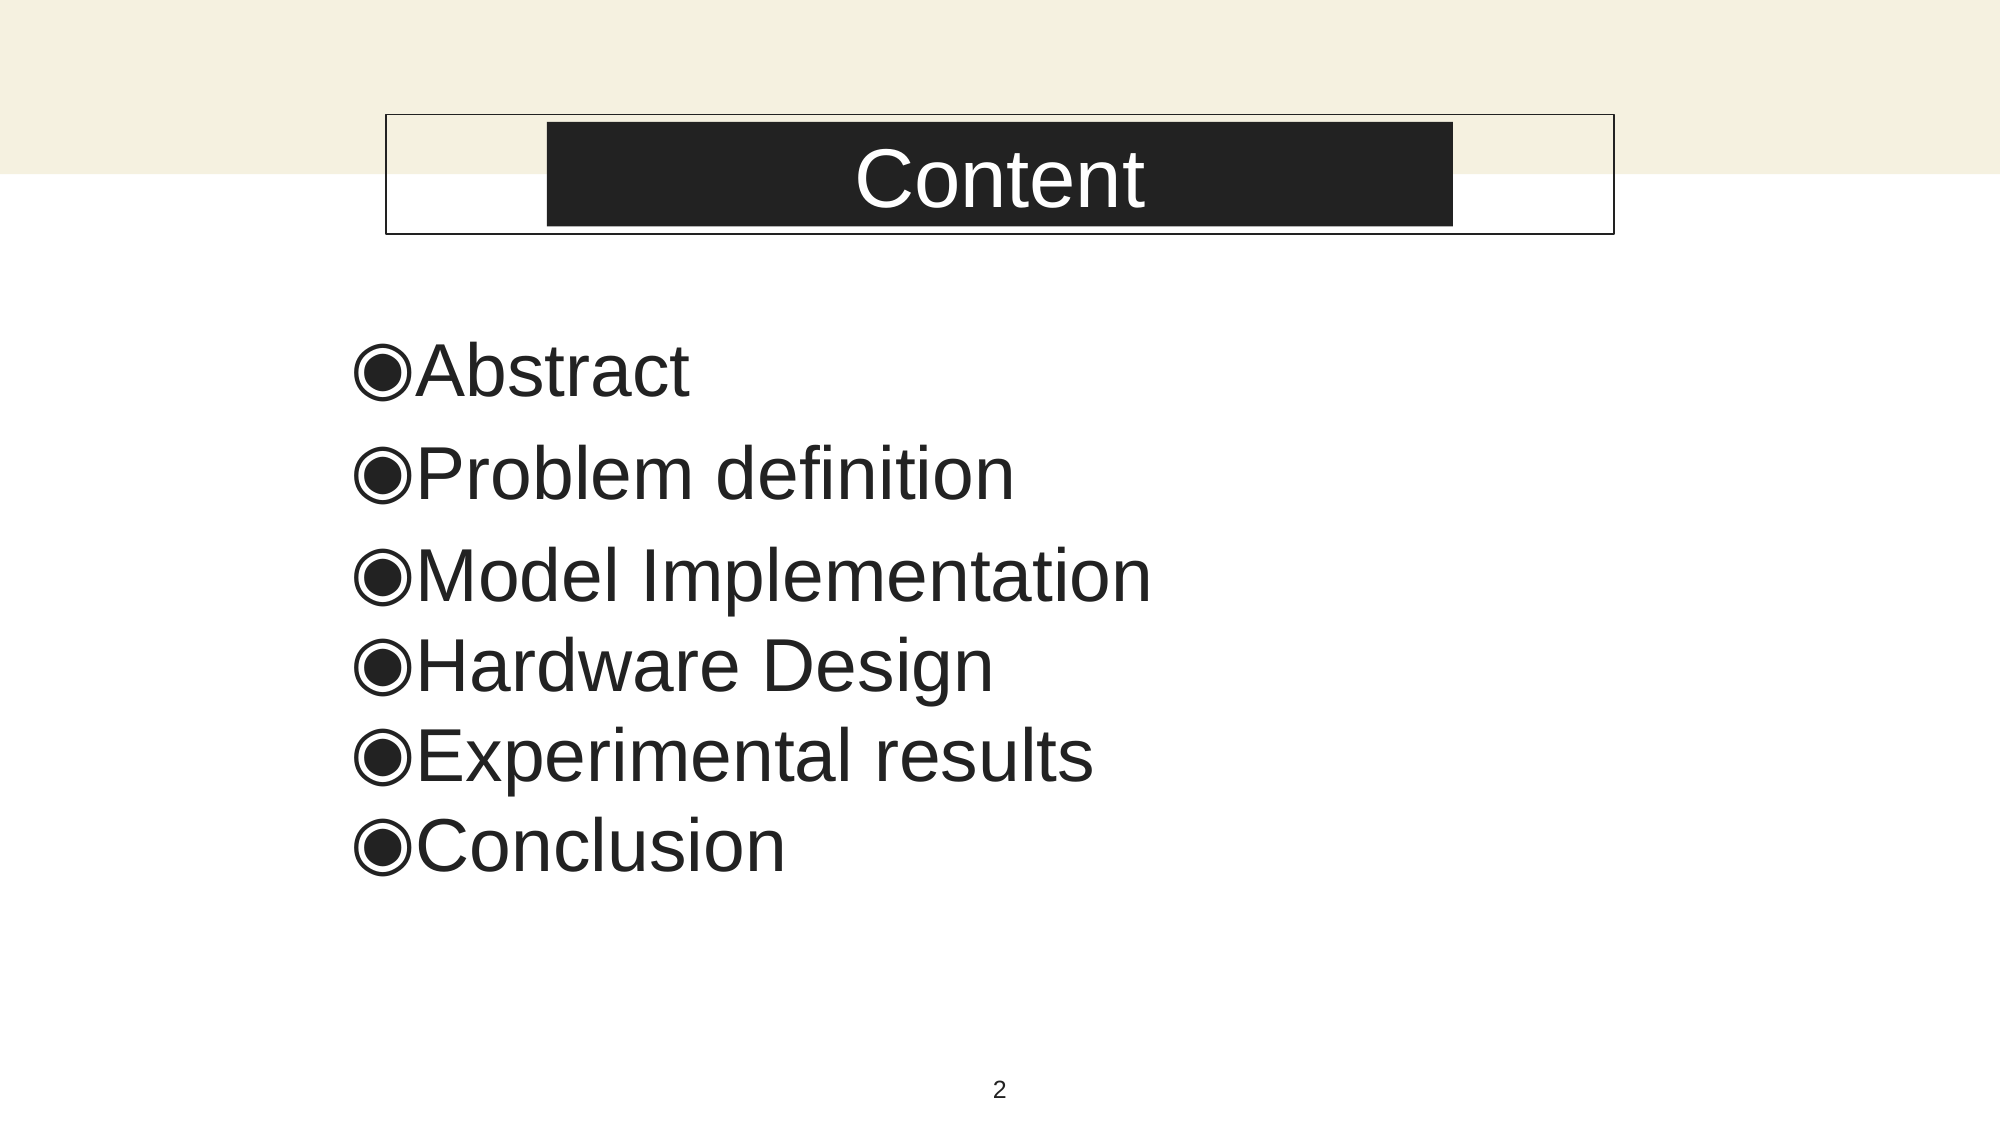

# Content
Abstract
Problem definition
Model Implementation
Hardware Design
Experimental results
Conclusion
2